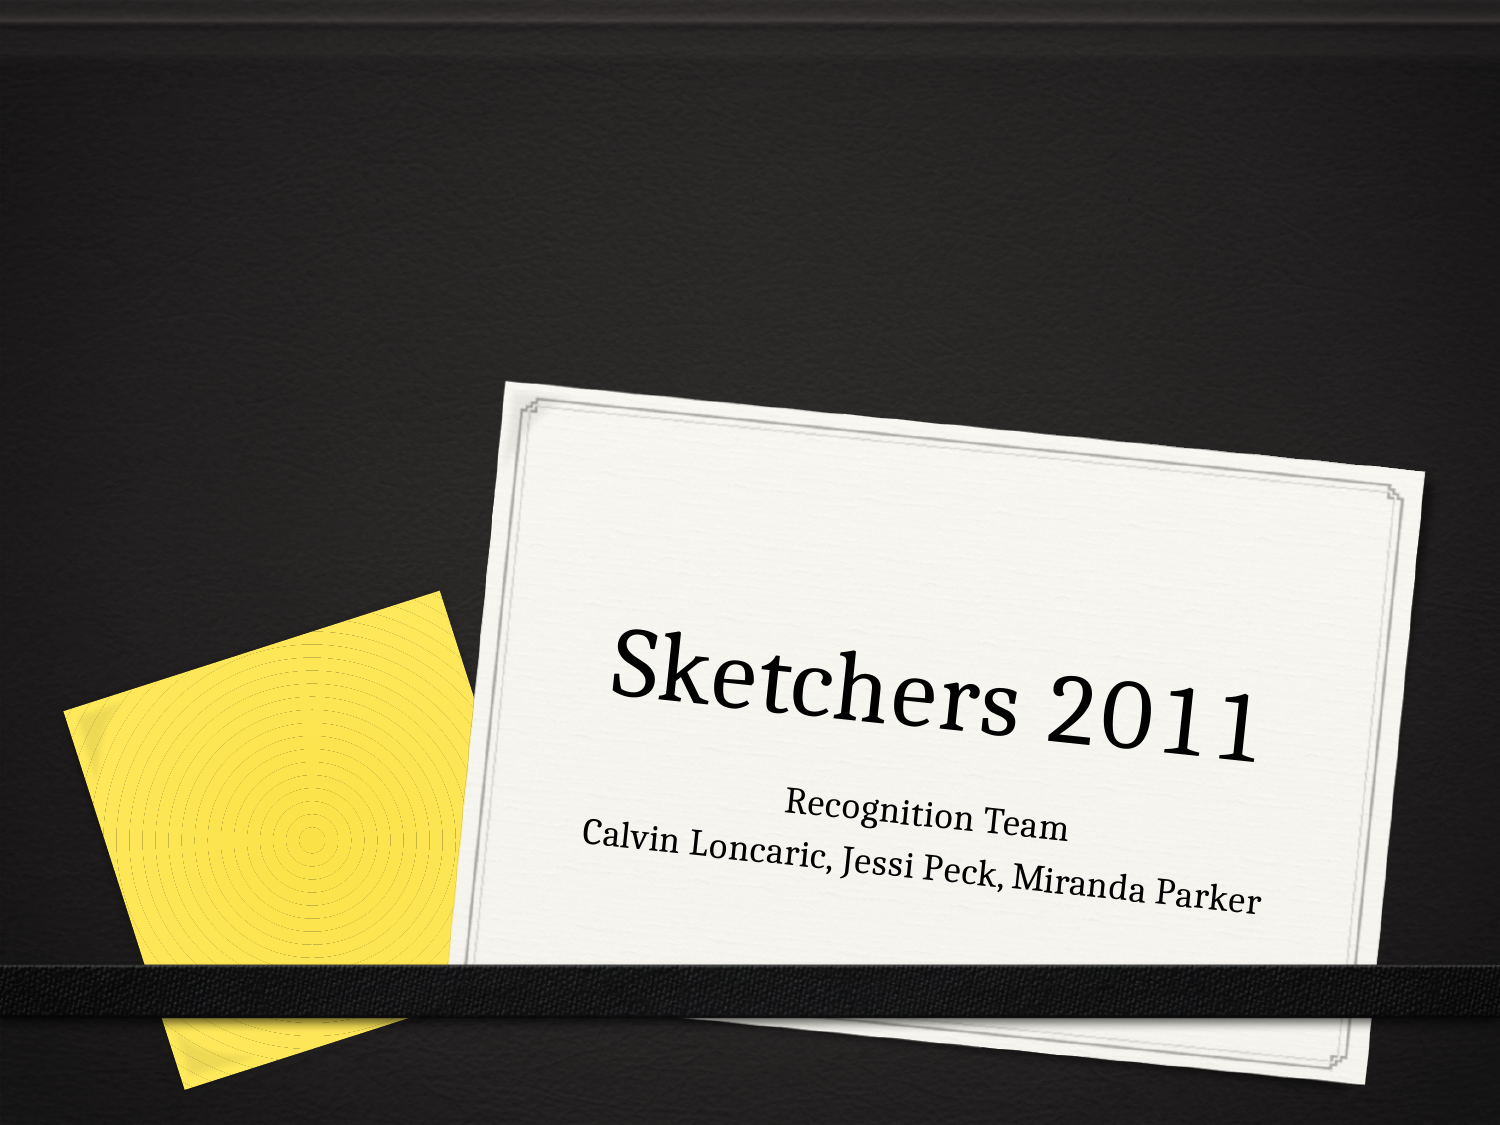

# Sketchers 2011
Recognition Team
Calvin Loncaric, Jessi Peck, Miranda Parker